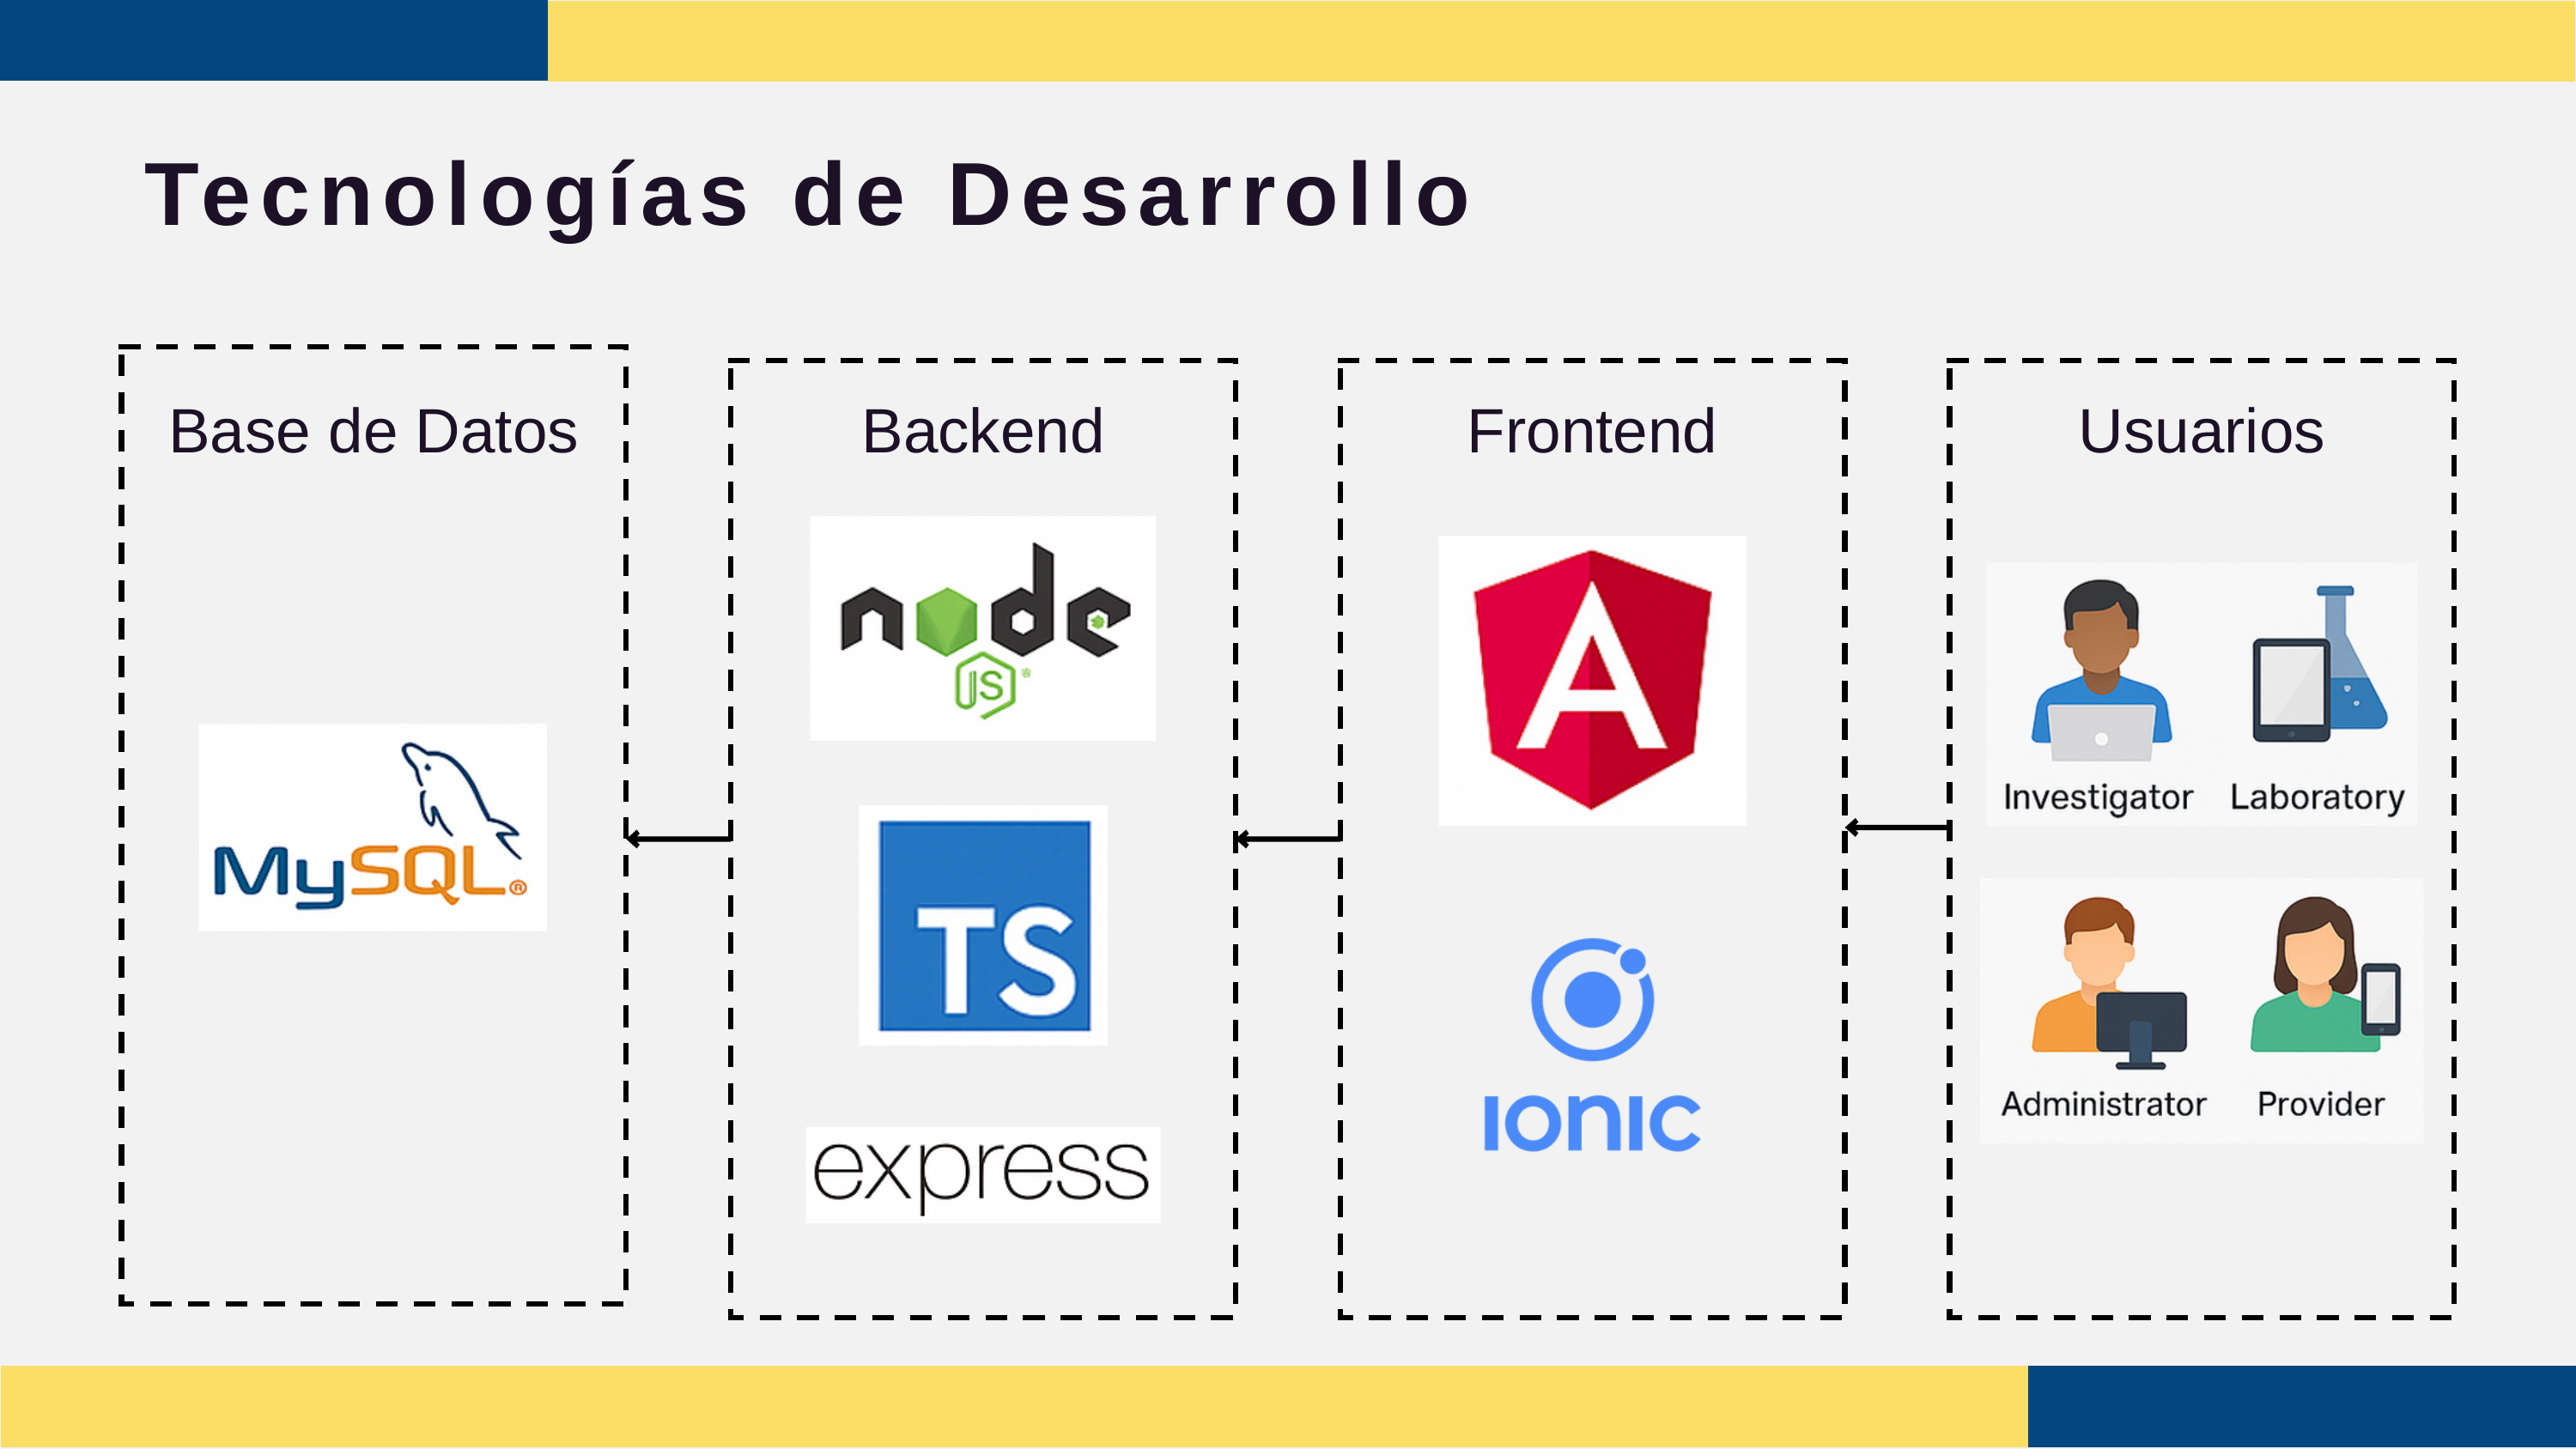

Tecnologías de Desarrollo

Base de Datos
Backend
Frontend
Usuarios